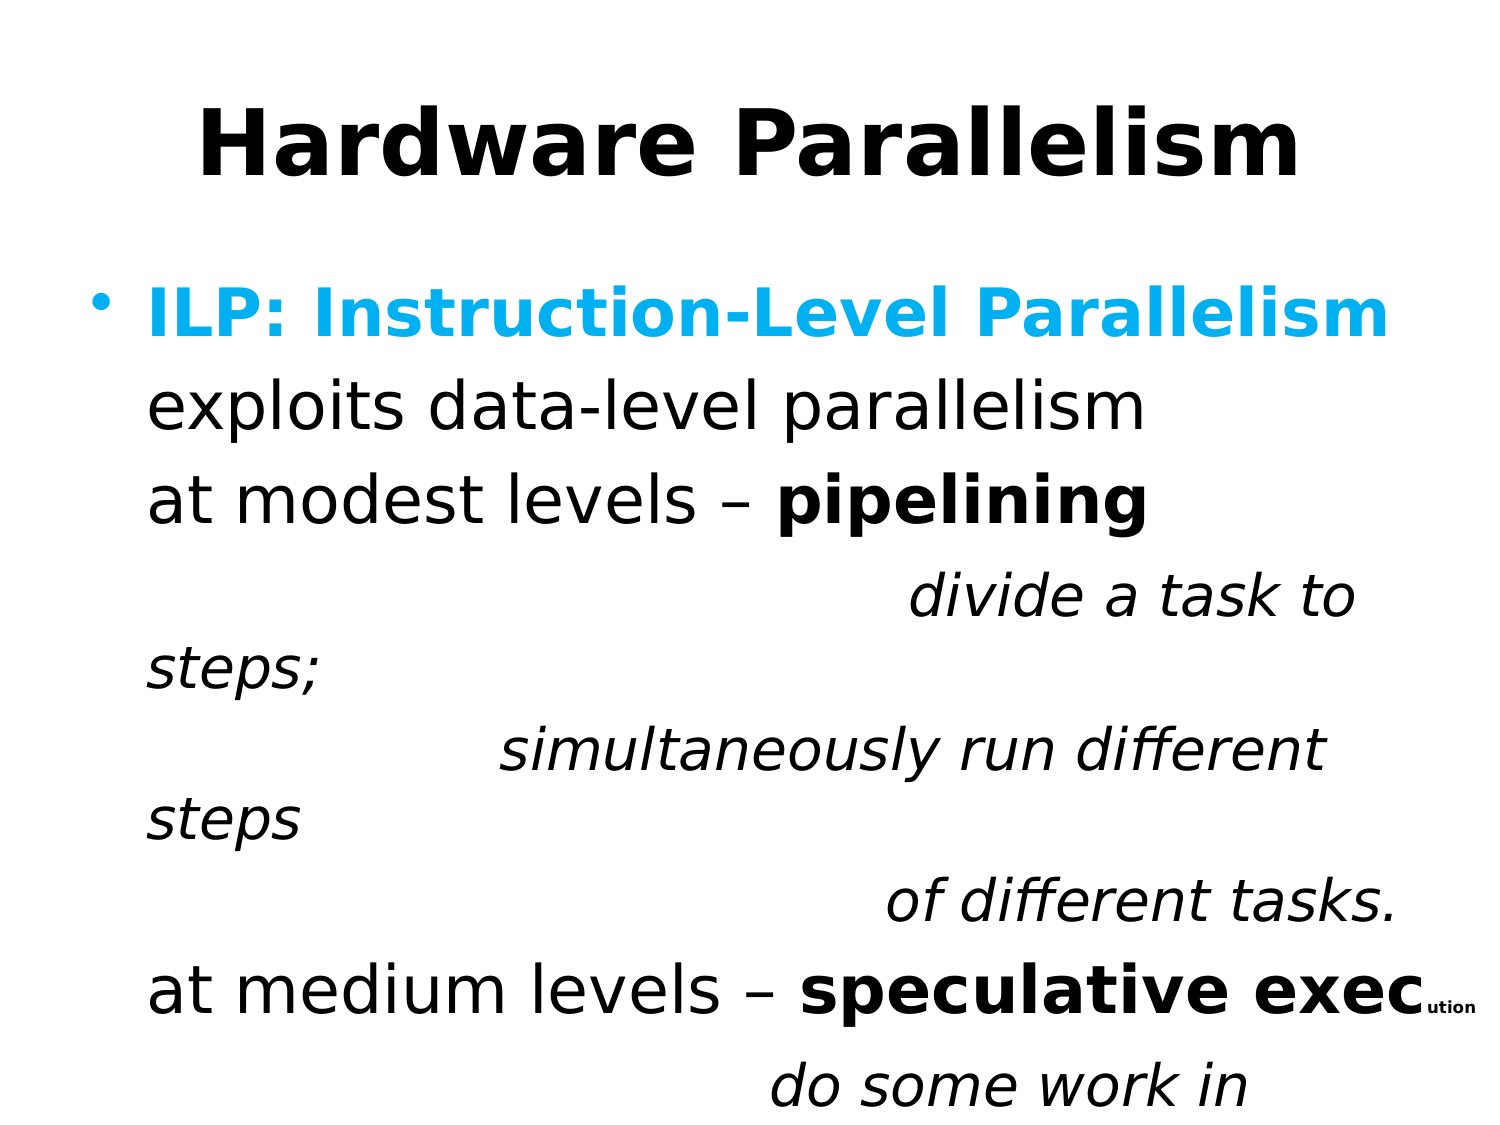

# Hardware Parallelism
ILP: Instruction-Level Parallelism
	exploits data-level parallelism
	at modest levels – pipelining
					       divide a task to steps;
		           simultaneously run different steps
                                           of different tasks.
	at medium levels – speculative execution
					 do some work in advance;
		    prevent delay when the work is needed.